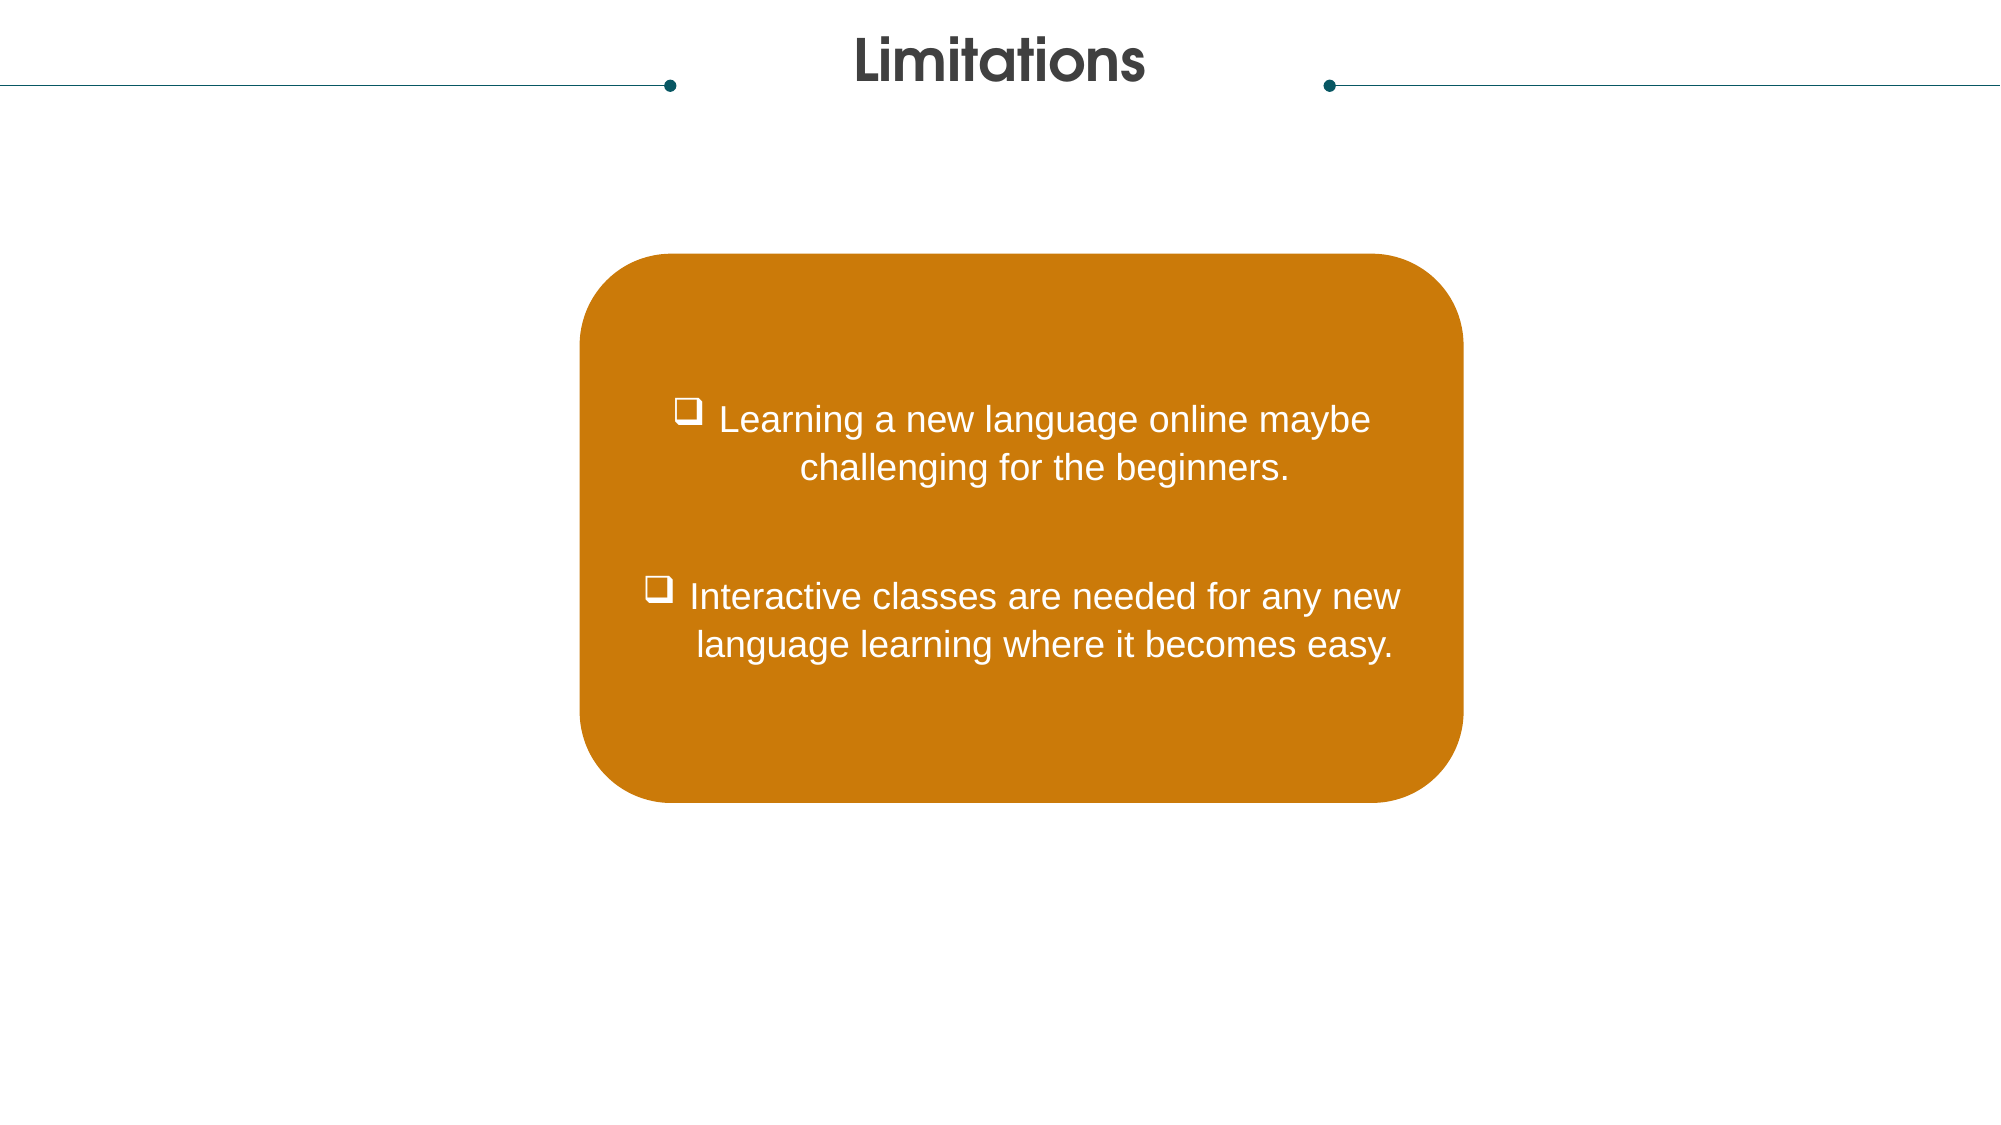

Limitations
Learning a new language online maybe challenging for the beginners.

Interactive classes are needed for any new language learning where it becomes easy.